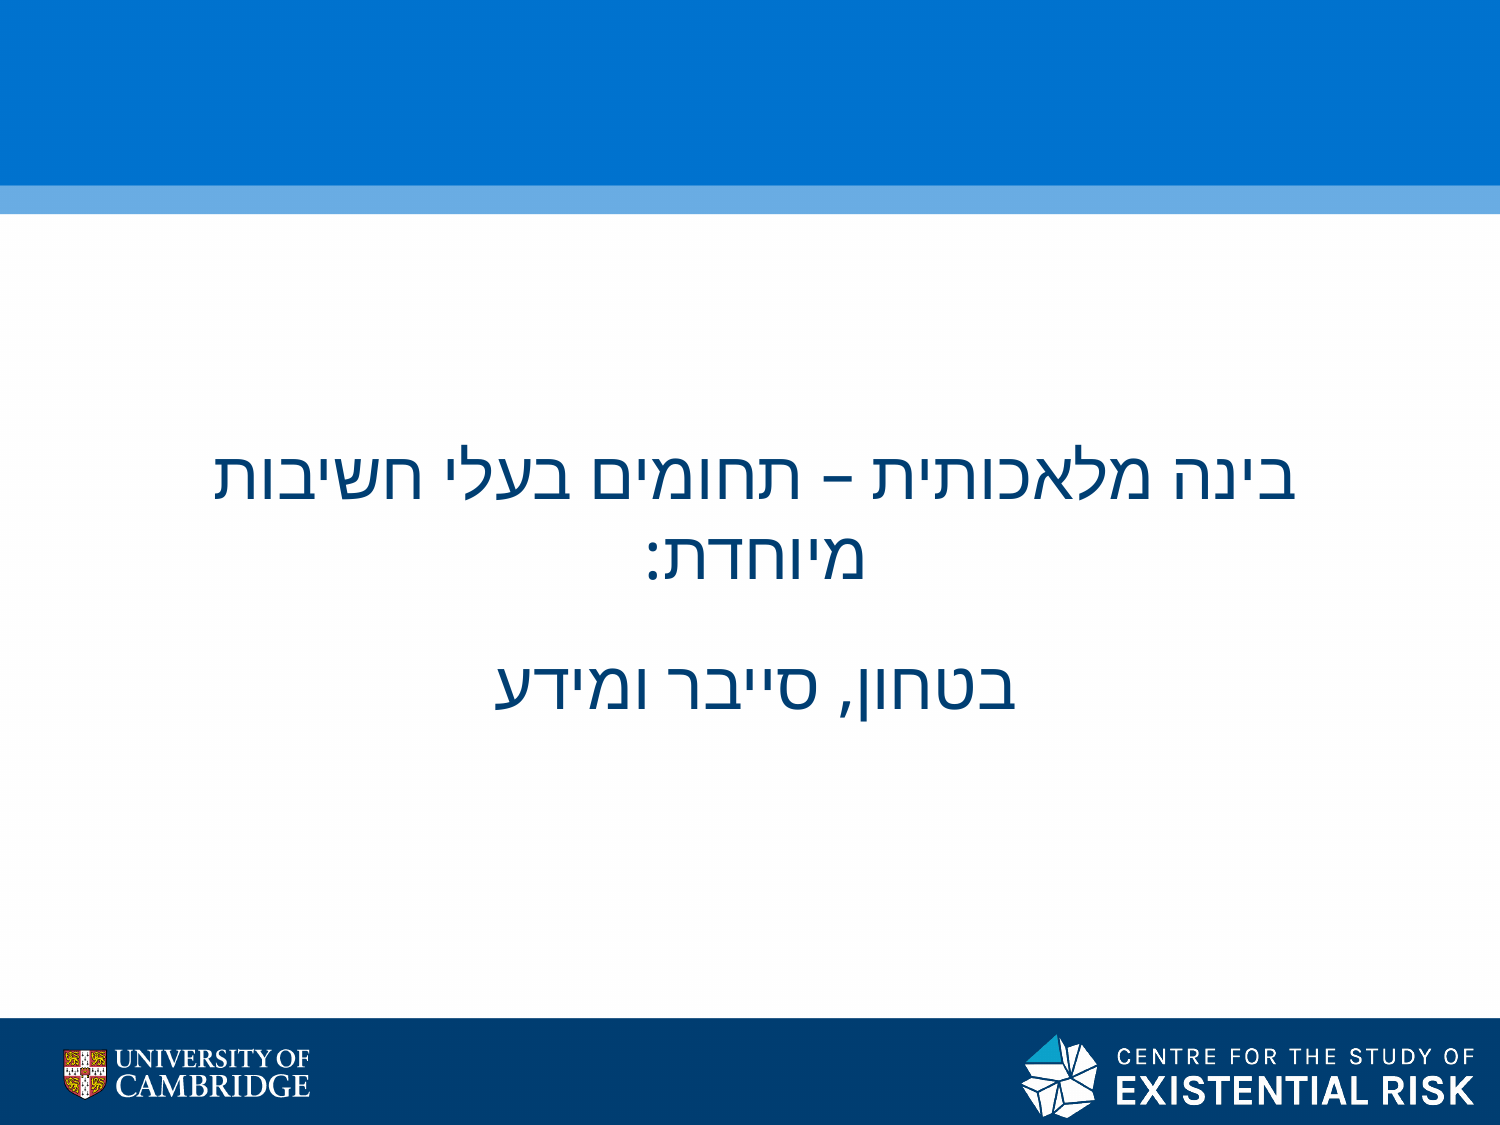

בינה מלאכותית – תחומים בעלי חשיבות מיוחדת:
בטחון, סייבר ומידע